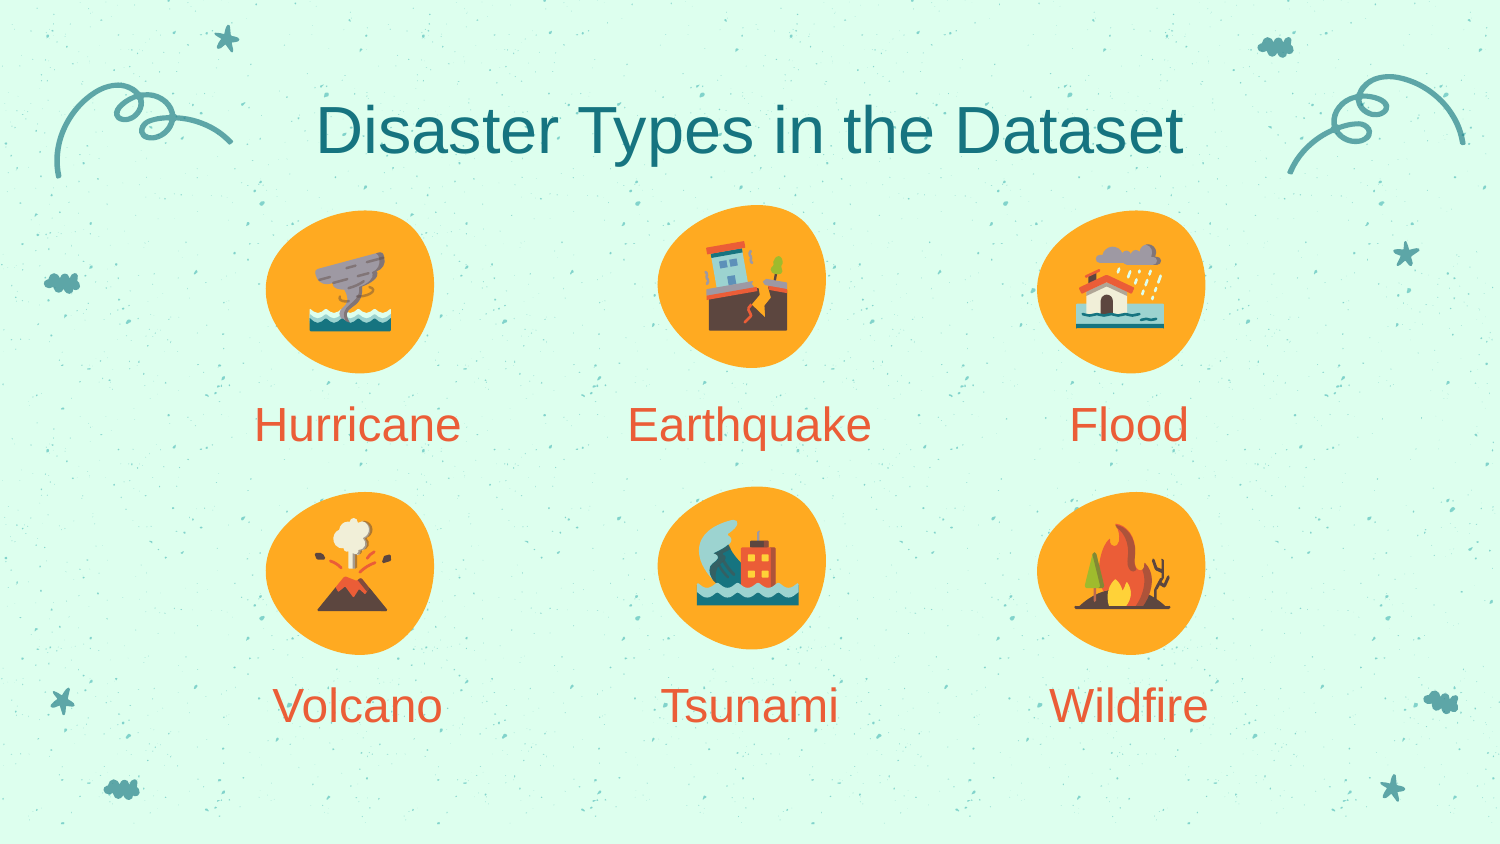

Disaster Types in the Dataset

Hurricane
Earthquake
Flood

Volcano
Tsunami
Wildfire